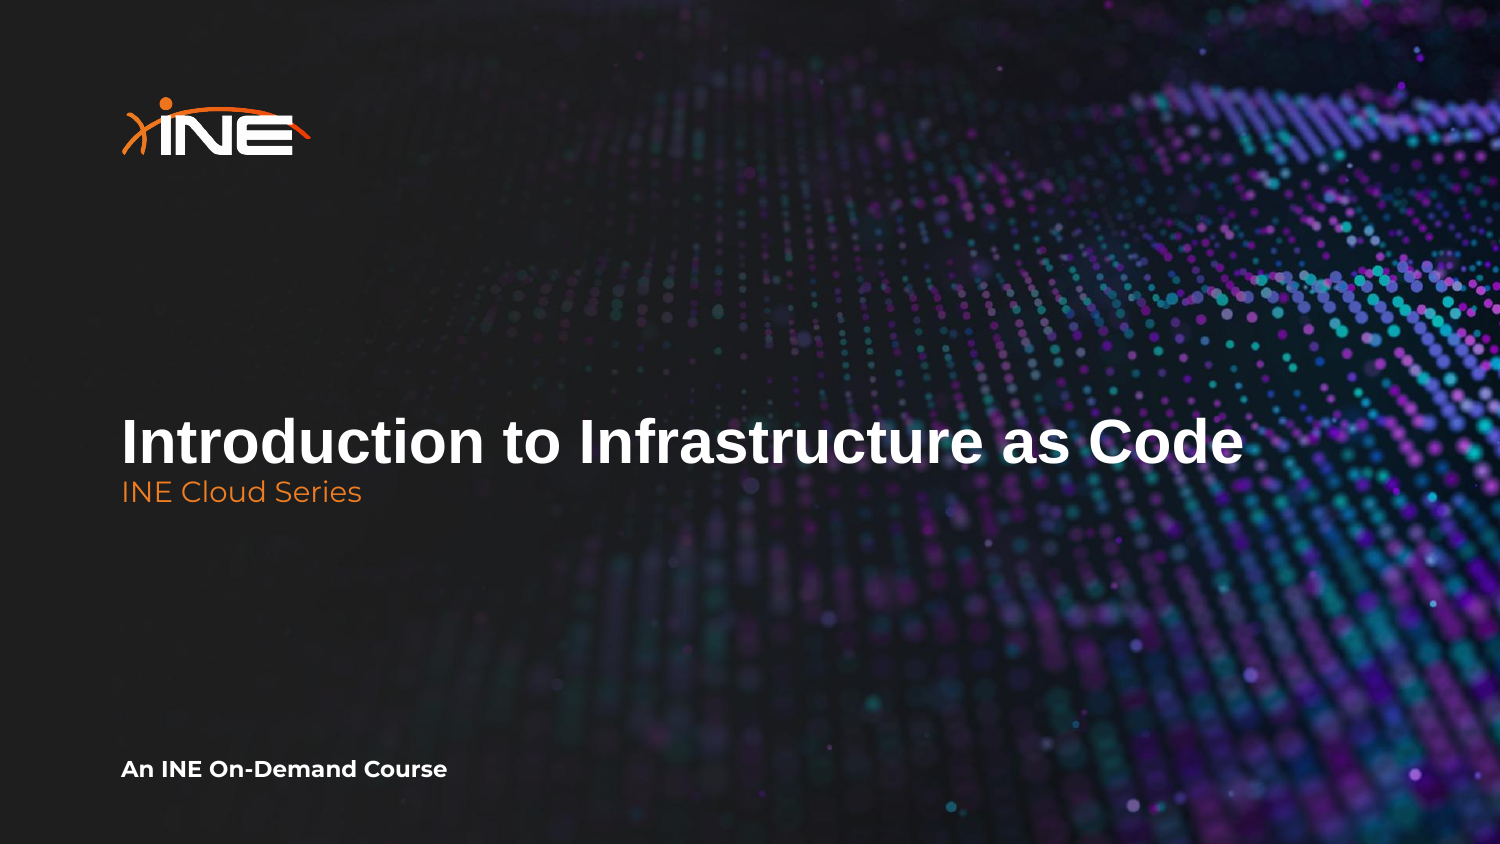

# Introduction to Infrastructure as Code
INE Cloud Series
An INE On-Demand Course